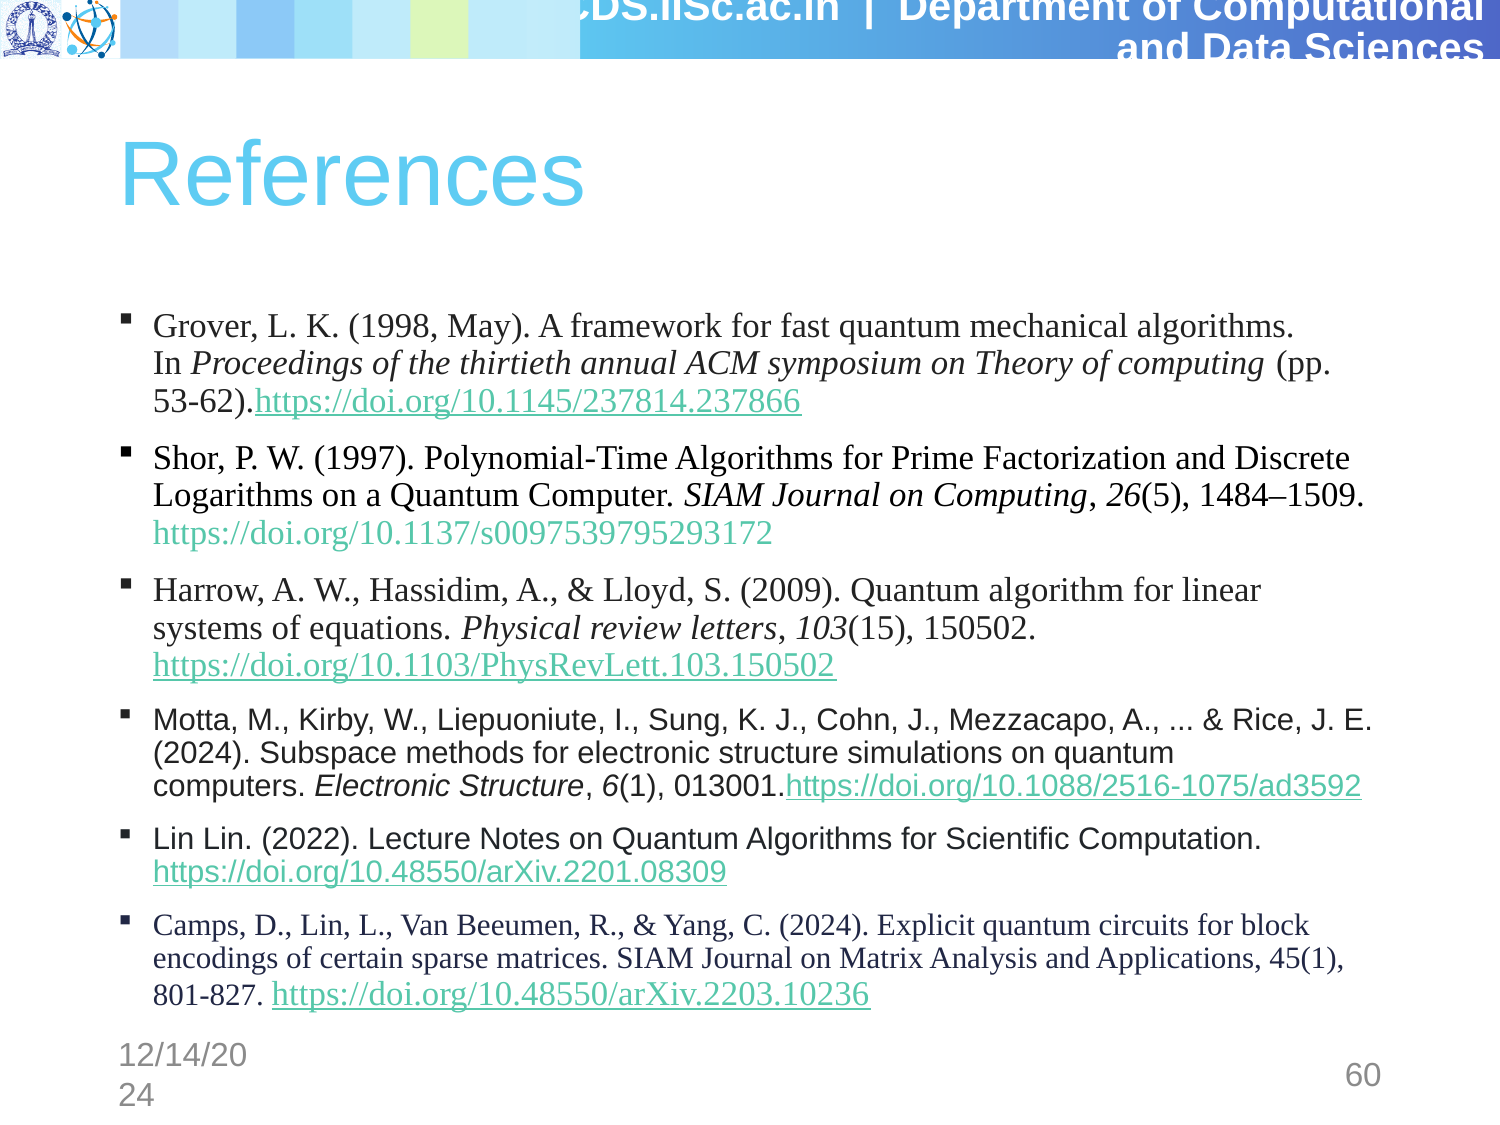

# References
Grover, L. K. (1998, May). A framework for fast quantum mechanical algorithms. In Proceedings of the thirtieth annual ACM symposium on Theory of computing (pp. 53-62).https://doi.org/10.1145/237814.237866
Shor, P. W. (1997). Polynomial-Time Algorithms for Prime Factorization and Discrete Logarithms on a Quantum Computer. SIAM Journal on Computing, 26(5), 1484–1509. https://doi.org/10.1137/s0097539795293172
Harrow, A. W., Hassidim, A., & Lloyd, S. (2009). Quantum algorithm for linear systems of equations. Physical review letters, 103(15), 150502.https://doi.org/10.1103/PhysRevLett.103.150502
Motta, M., Kirby, W., Liepuoniute, I., Sung, K. J., Cohn, J., Mezzacapo, A., ... & Rice, J. E. (2024). Subspace methods for electronic structure simulations on quantum computers. Electronic Structure, 6(1), 013001.https://doi.org/10.1088/2516-1075/ad3592
Lin Lin. (2022). Lecture Notes on Quantum Algorithms for Scientific Computation. https://doi.org/10.48550/arXiv.2201.08309
Camps, D., Lin, L., Van Beeumen, R., & Yang, C. (2024). Explicit quantum circuits for block encodings of certain sparse matrices. SIAM Journal on Matrix Analysis and Applications, 45(1), 801-827. https://doi.org/10.48550/arXiv.2203.10236

12/14/2024
60